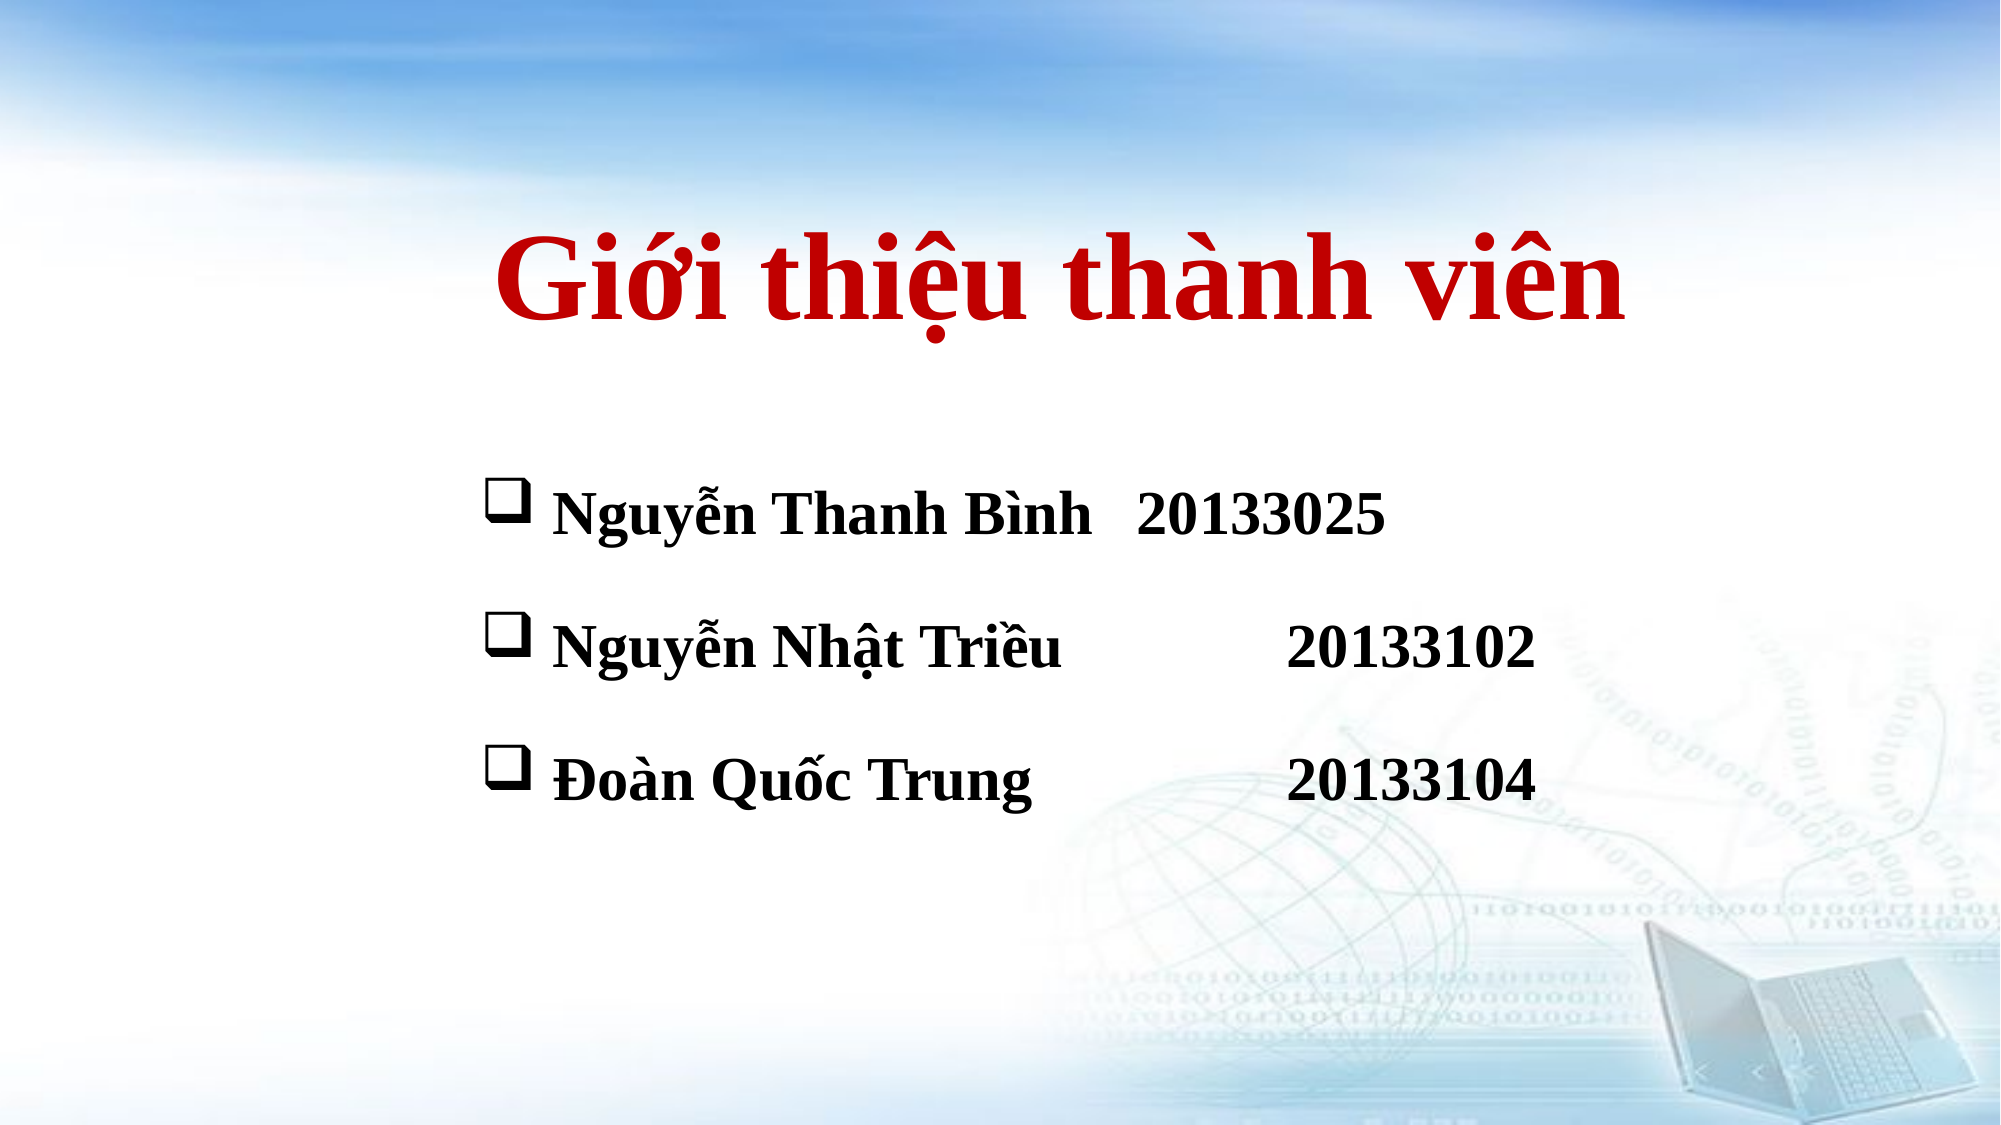

# Giới thiệu thành viên
 Nguyễn Thanh Bình	20133025
 Nguyễn Nhật Triều		20133102
 Đoàn Quốc Trung		20133104